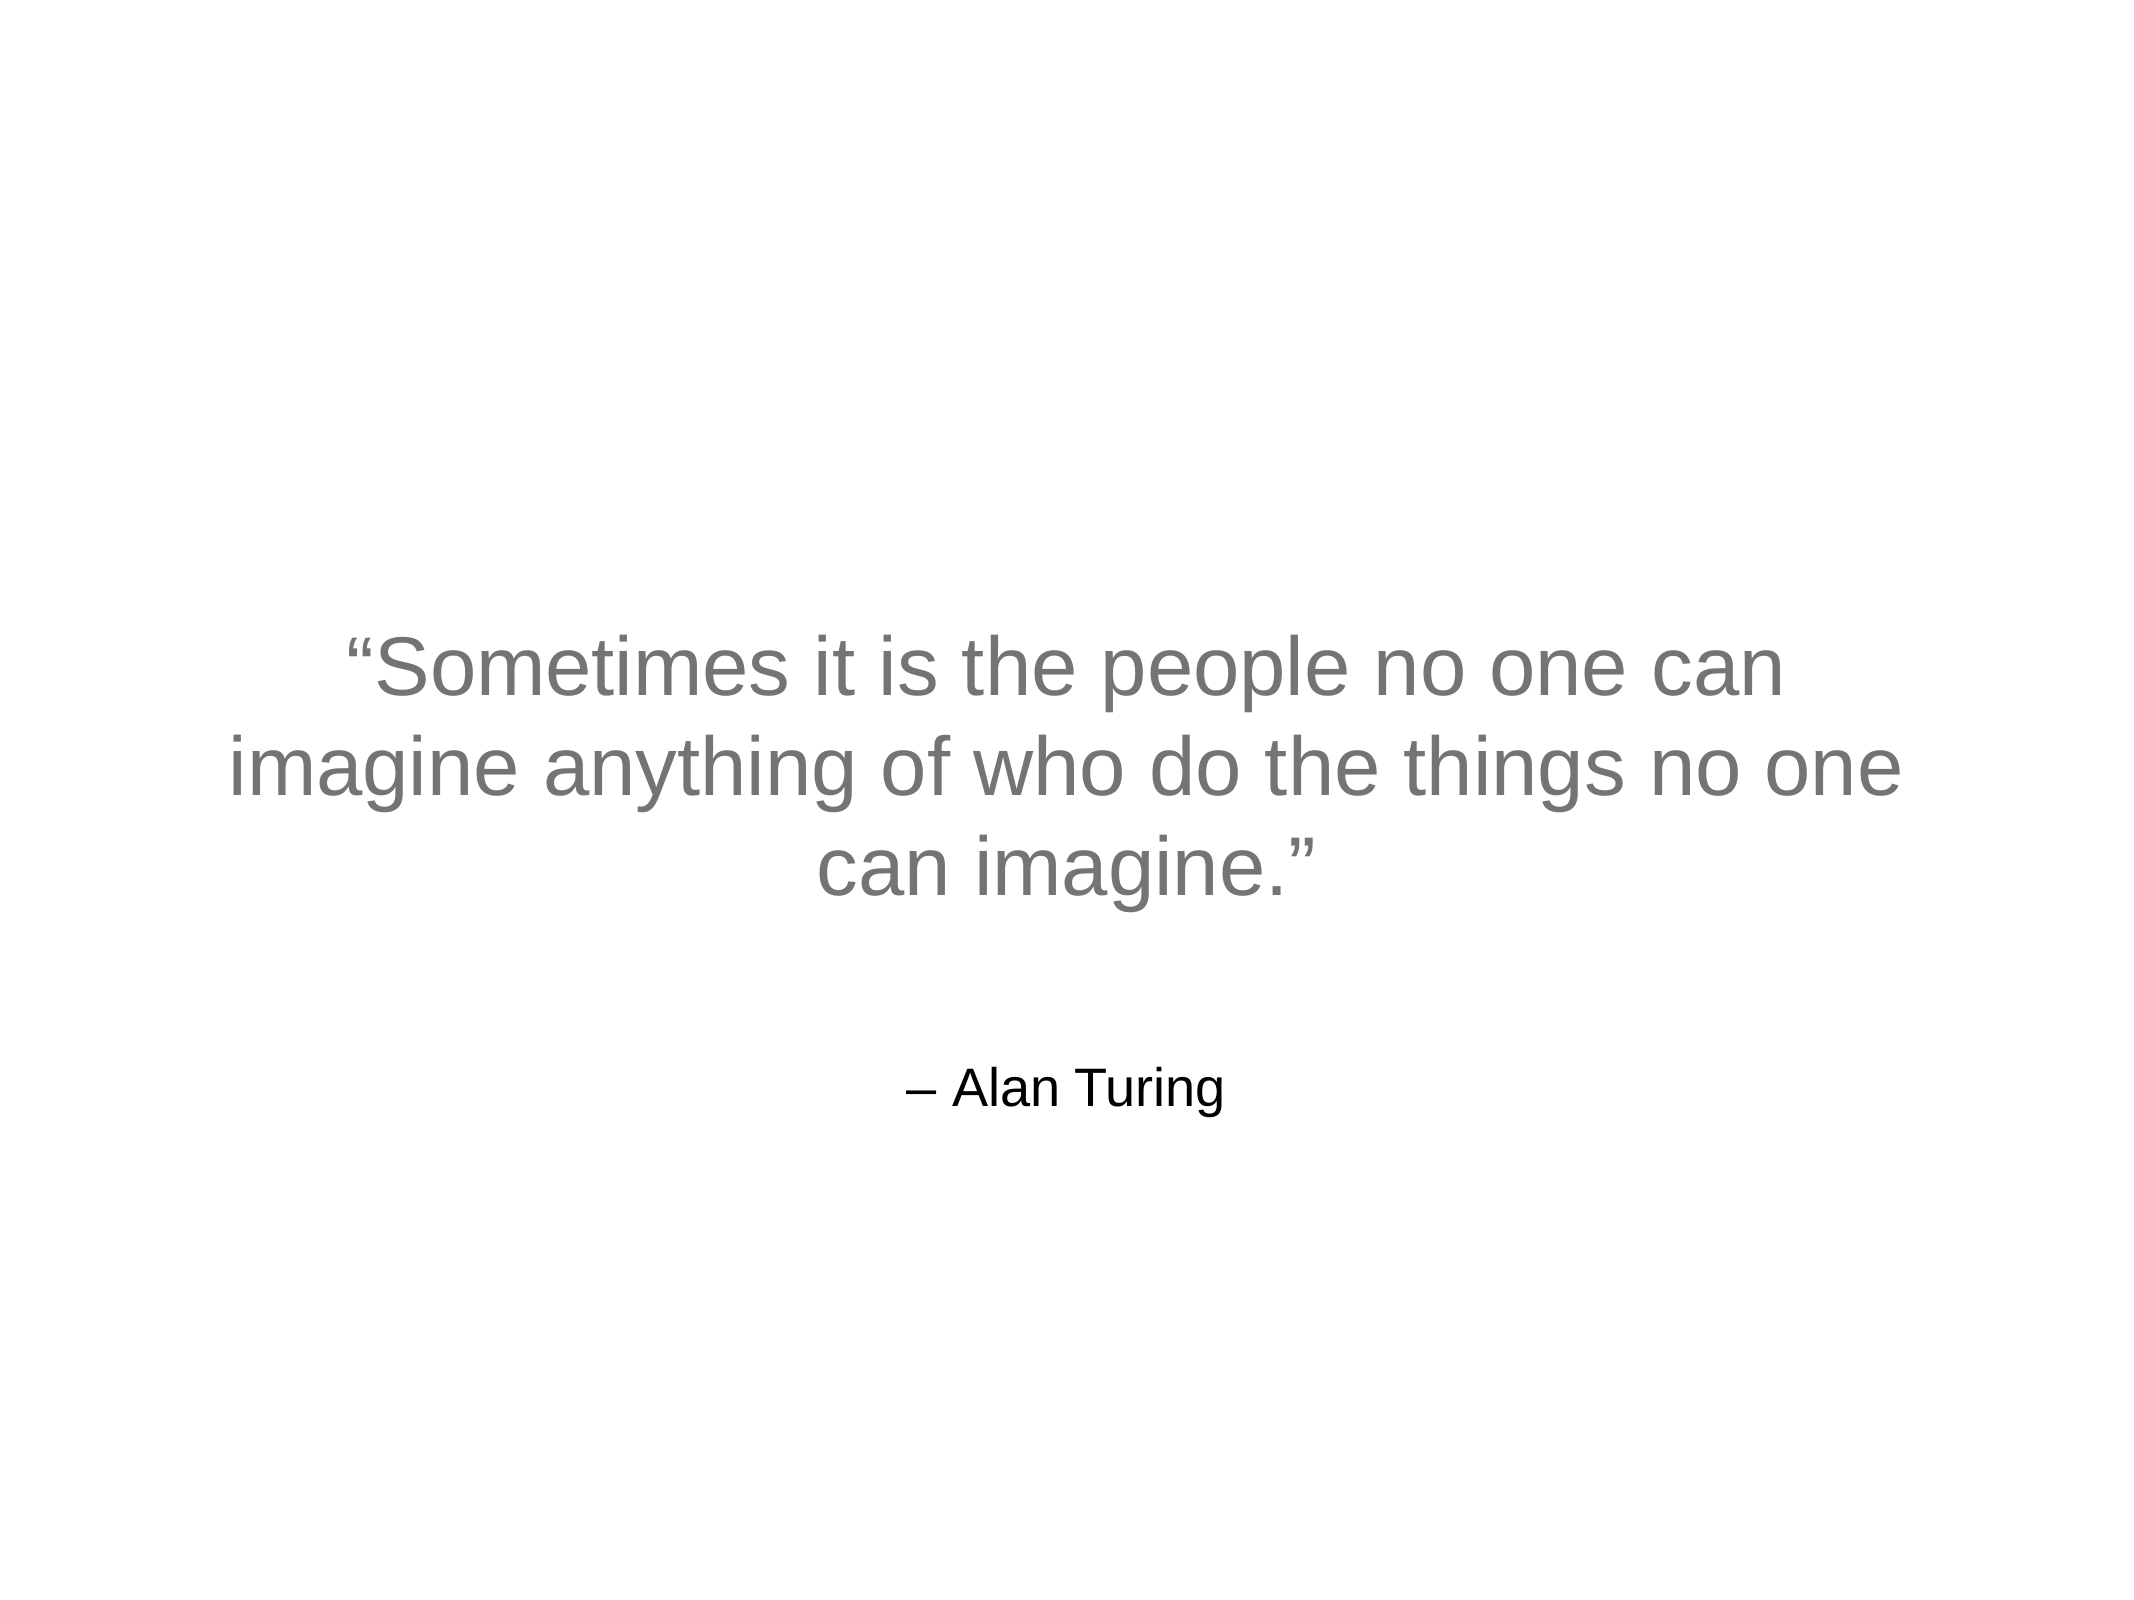

“Sometimes it is the people no one can imagine anything of who do the things no one can imagine.”
– Alan Turing